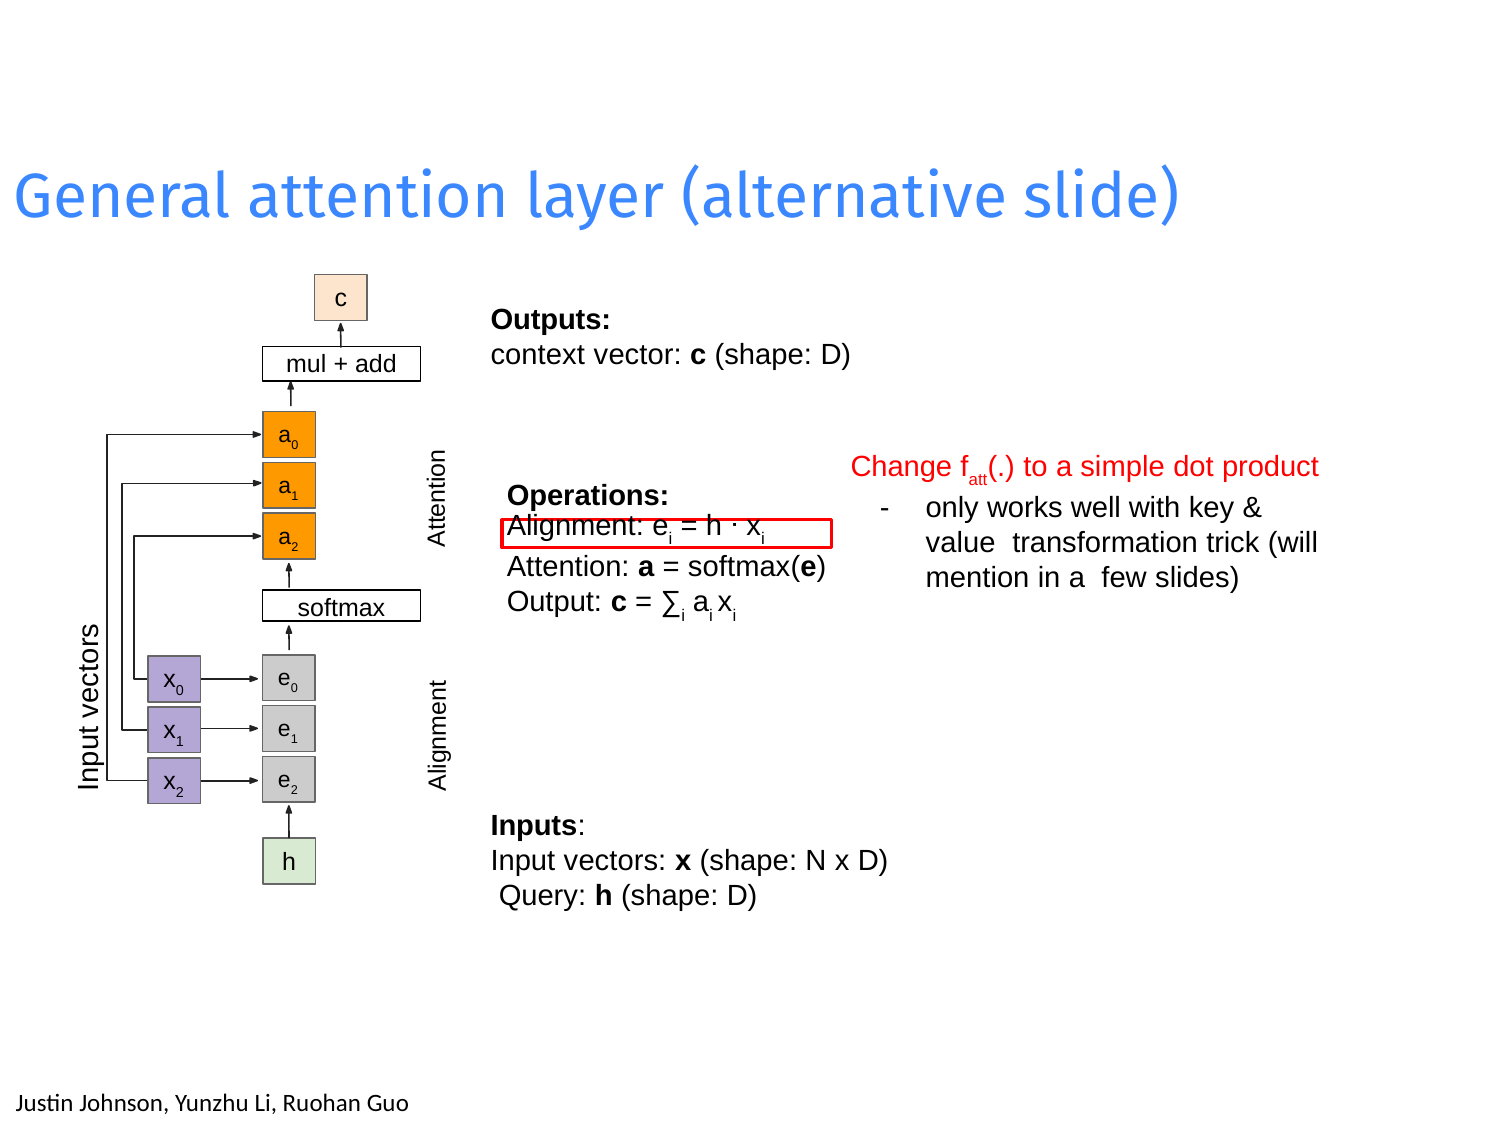

# General attention layer (alternative slide)

c
Outputs:
context vector: c (shape: D)

mul + add

a0
Change fatt(.) to a simple dot product
-	only works well with key & value  transformation trick (will mention in a  few slides)
Attention

a1
Operations:

a2
Alignment: ei = h ᐧ xi
Attention: a = softmax(e)  Output: c = ∑i ai xi

softmax
Input vectors

e0

x0
Alignment

e1

x1

e2
x2
Inputs:
Input vectors: x (shape: N x D)  Query: h (shape: D)
h
Fei-Fei Li, Yunzhu Li, Ruohan Gao
Justin Johnson, Yunzhu Li, Ruohan Guo
50
May 02, 2023
Lecture 9 -